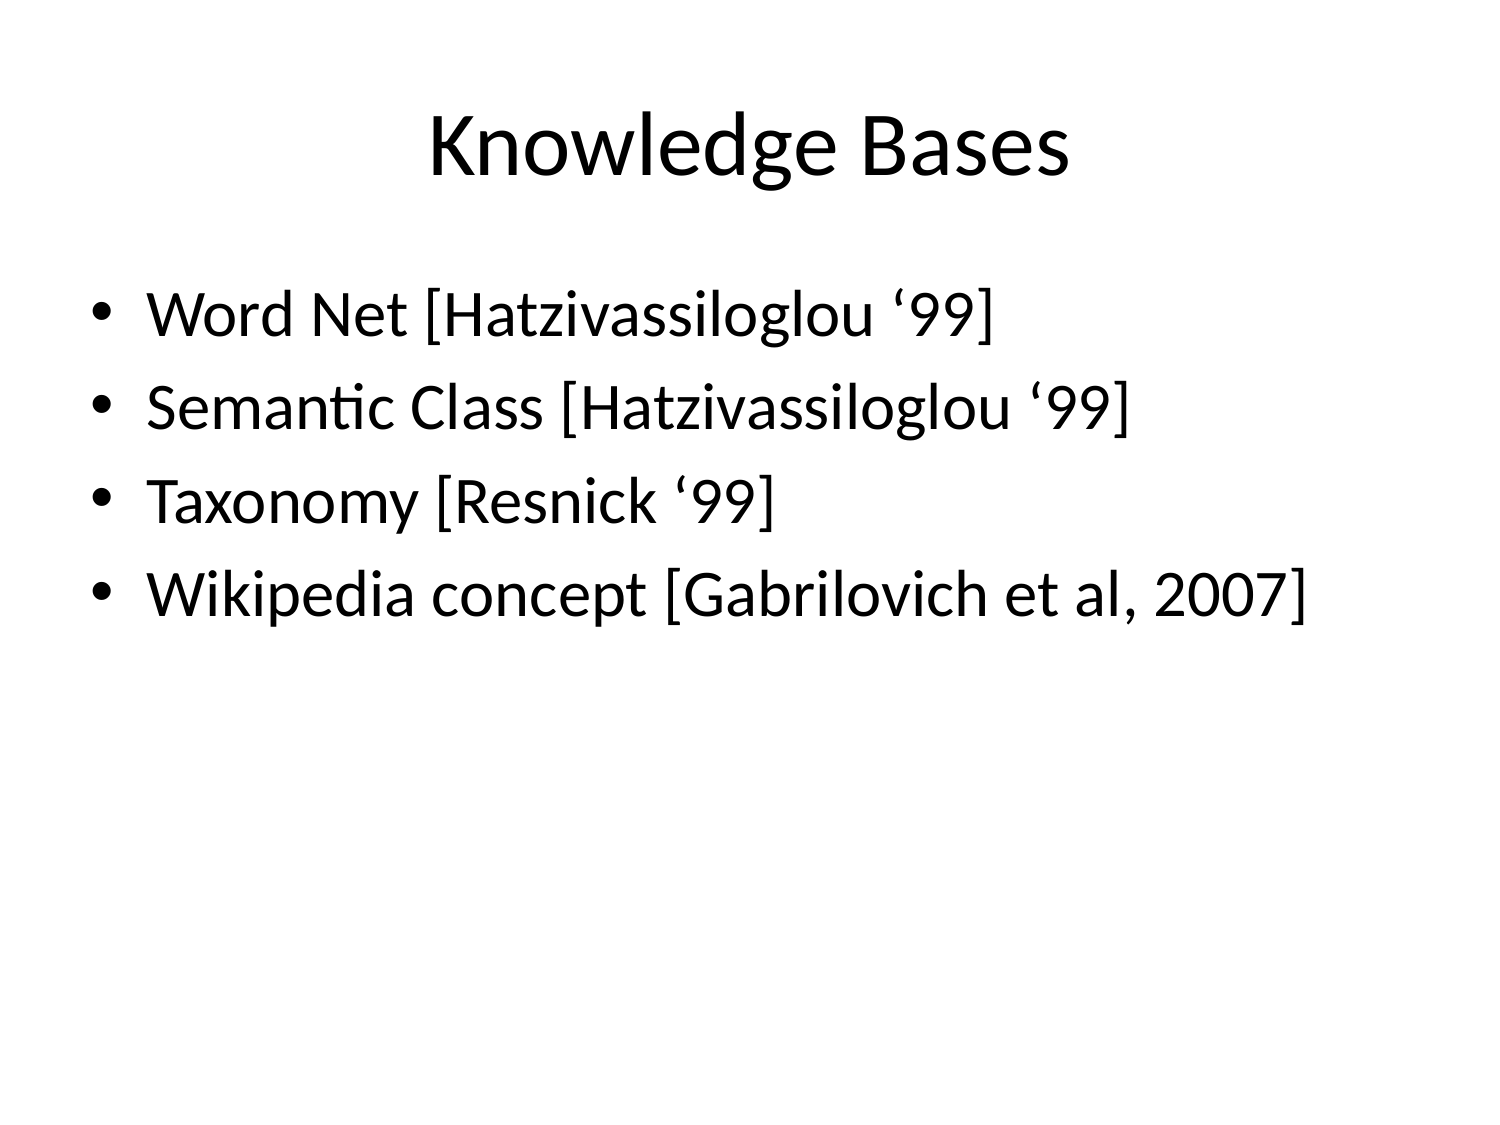

# Knowledge Bases
Word Net [Hatzivassiloglou ‘99]
Semantic Class [Hatzivassiloglou ‘99]
Taxonomy [Resnick ‘99]
Wikipedia concept [Gabrilovich et al, 2007]